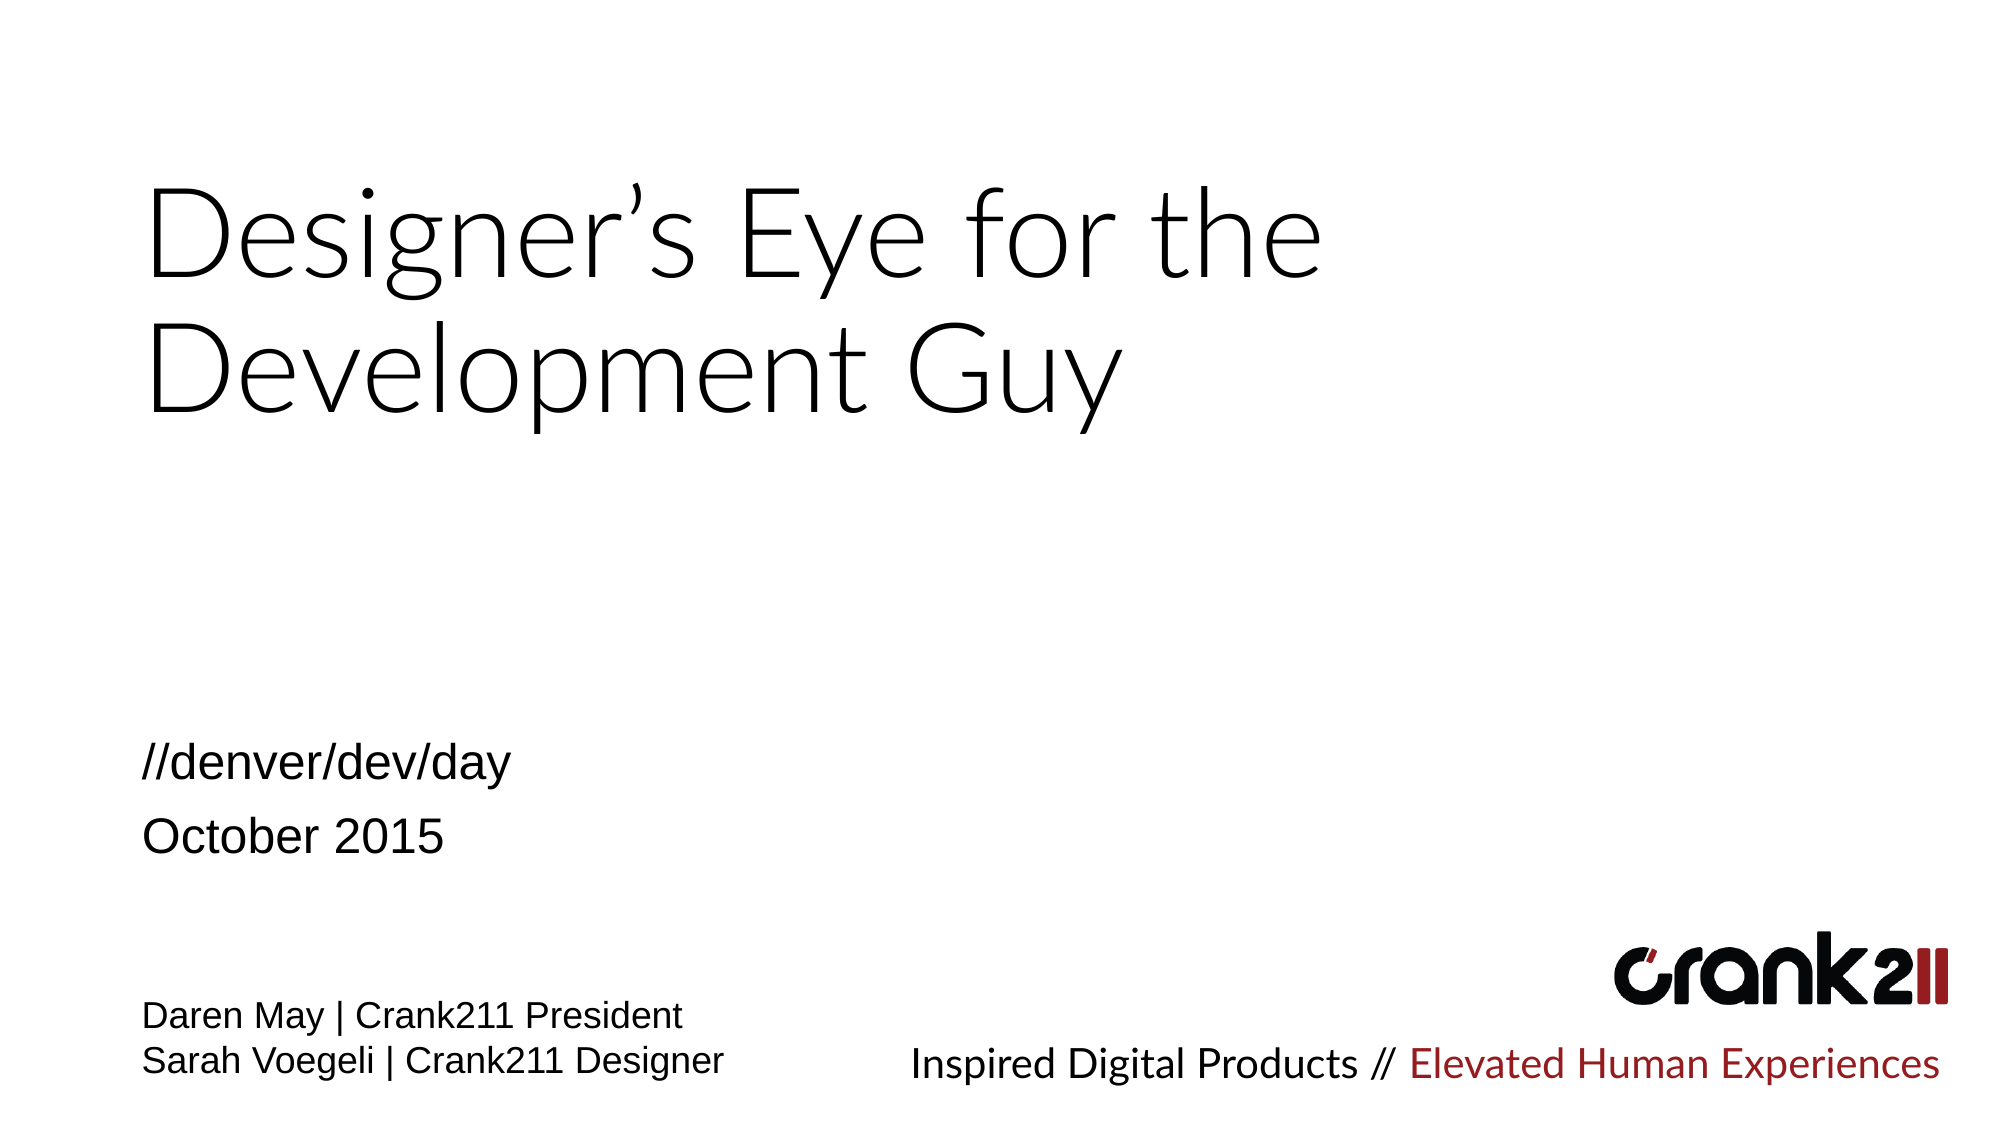

# Designer’s Eye for the Development Guy
//denver/dev/day
October 2015
Daren May | Crank211 President
Sarah Voegeli | Crank211 Designer